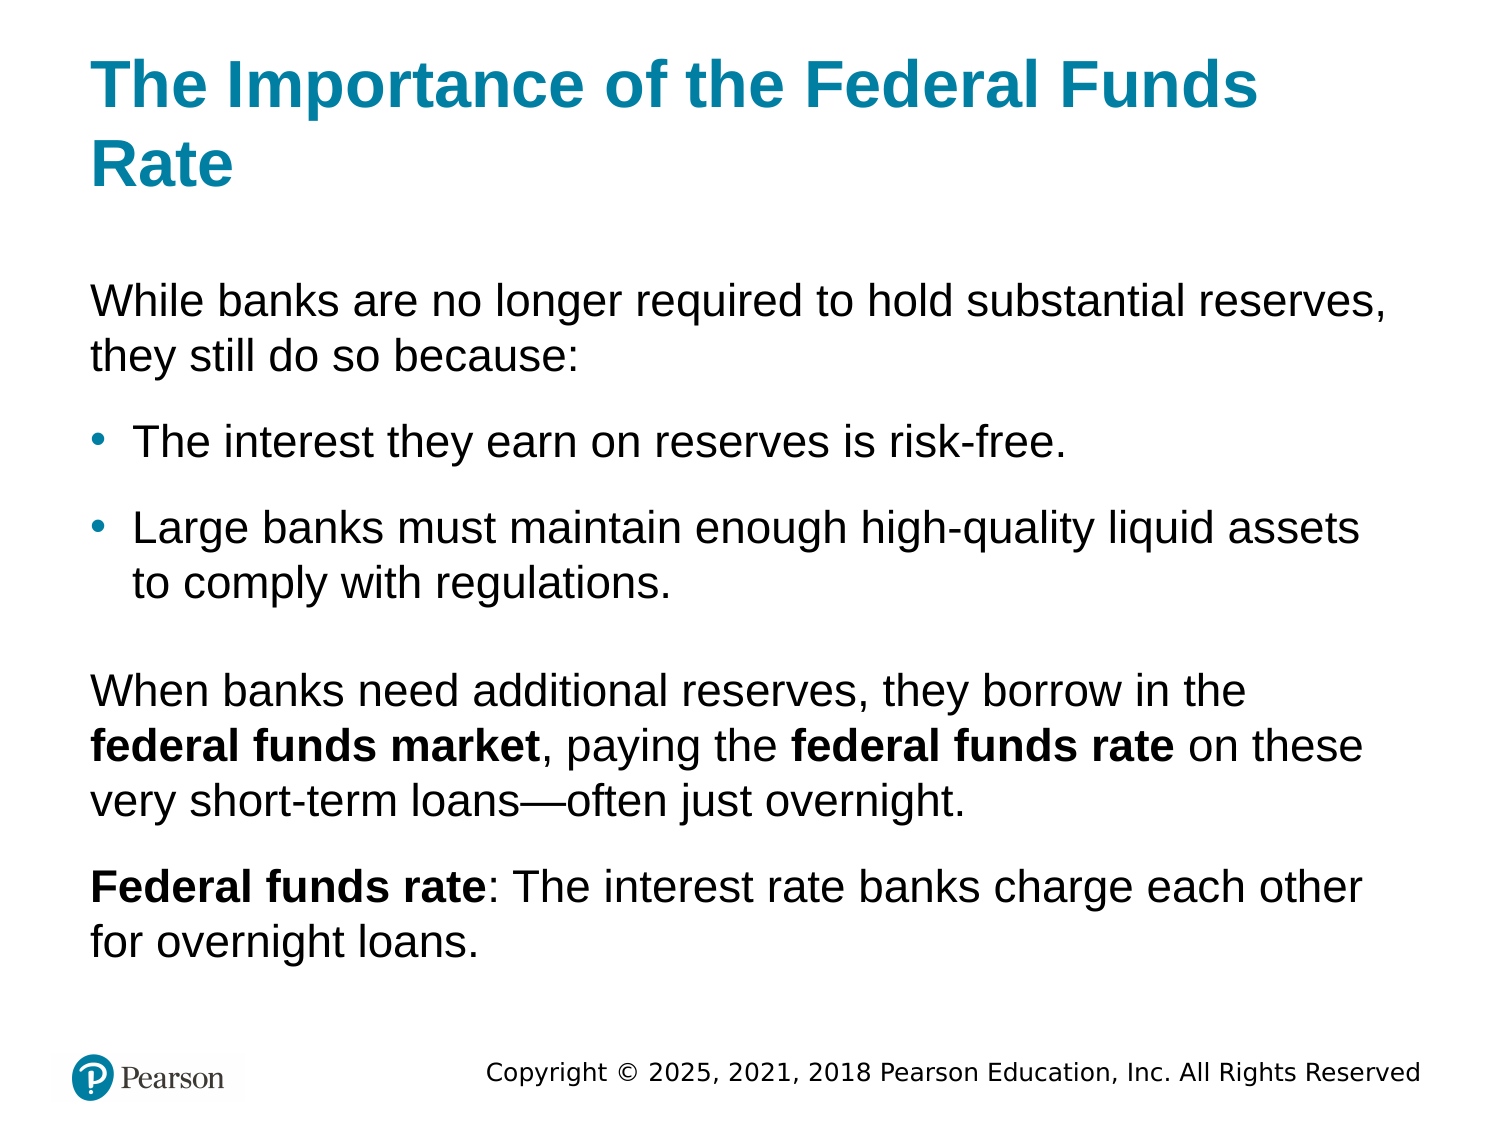

# The Importance of the Federal Funds Rate
While banks are no longer required to hold substantial reserves, they still do so because:
The interest they earn on reserves is risk-free.
Large banks must maintain enough high-quality liquid assets to comply with regulations.
When banks need additional reserves, they borrow in the federal funds market, paying the federal funds rate on these very short-term loans—often just overnight.
Federal funds rate: The interest rate banks charge each other for overnight loans.